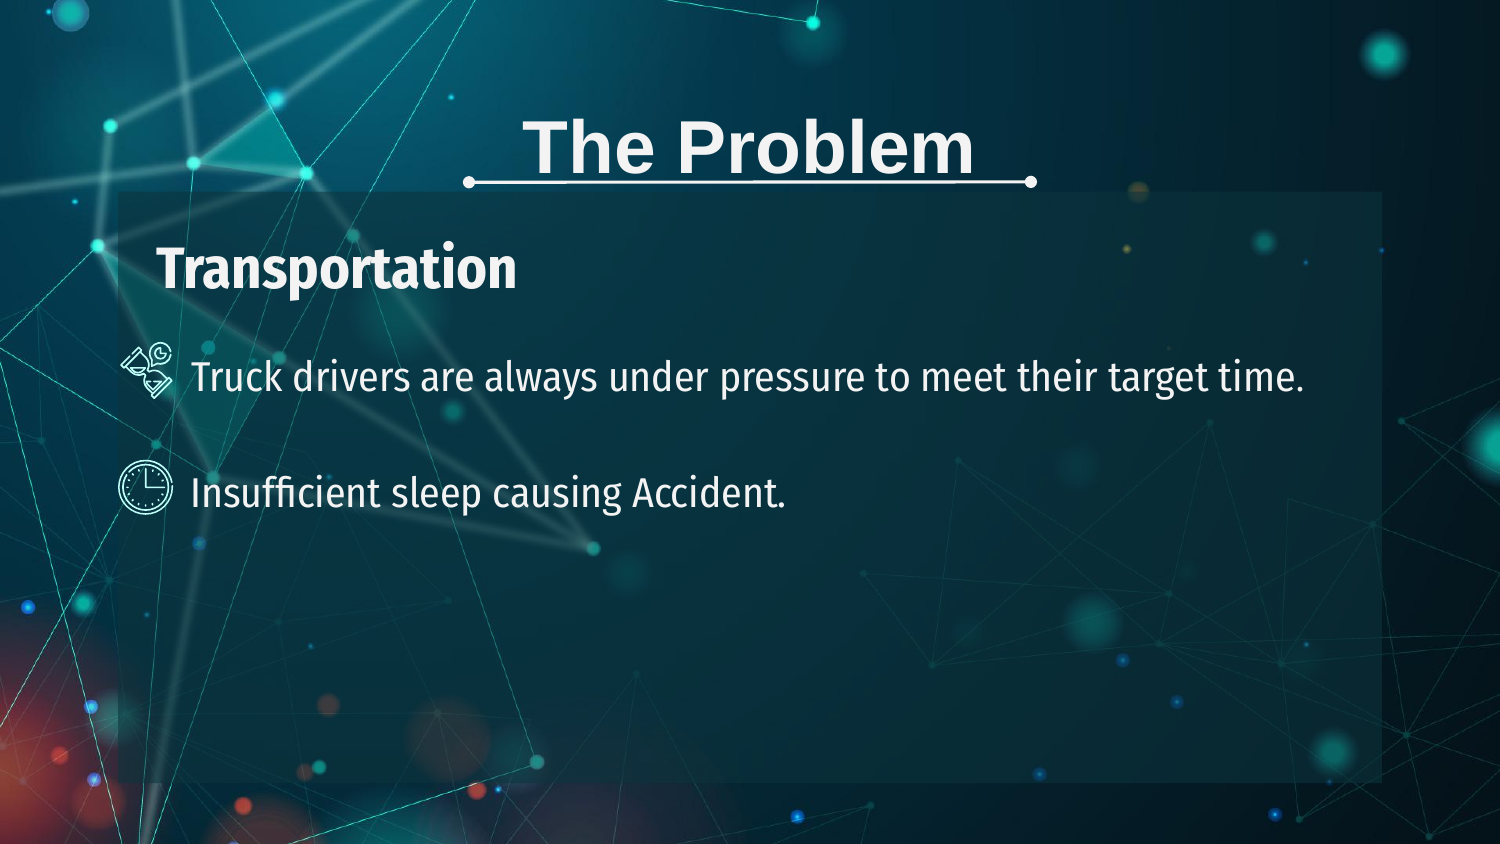

# The Problem
Transportation

    Truck drivers are always under pressure to meet their target time.

     Insufficient sleep causing Accident.